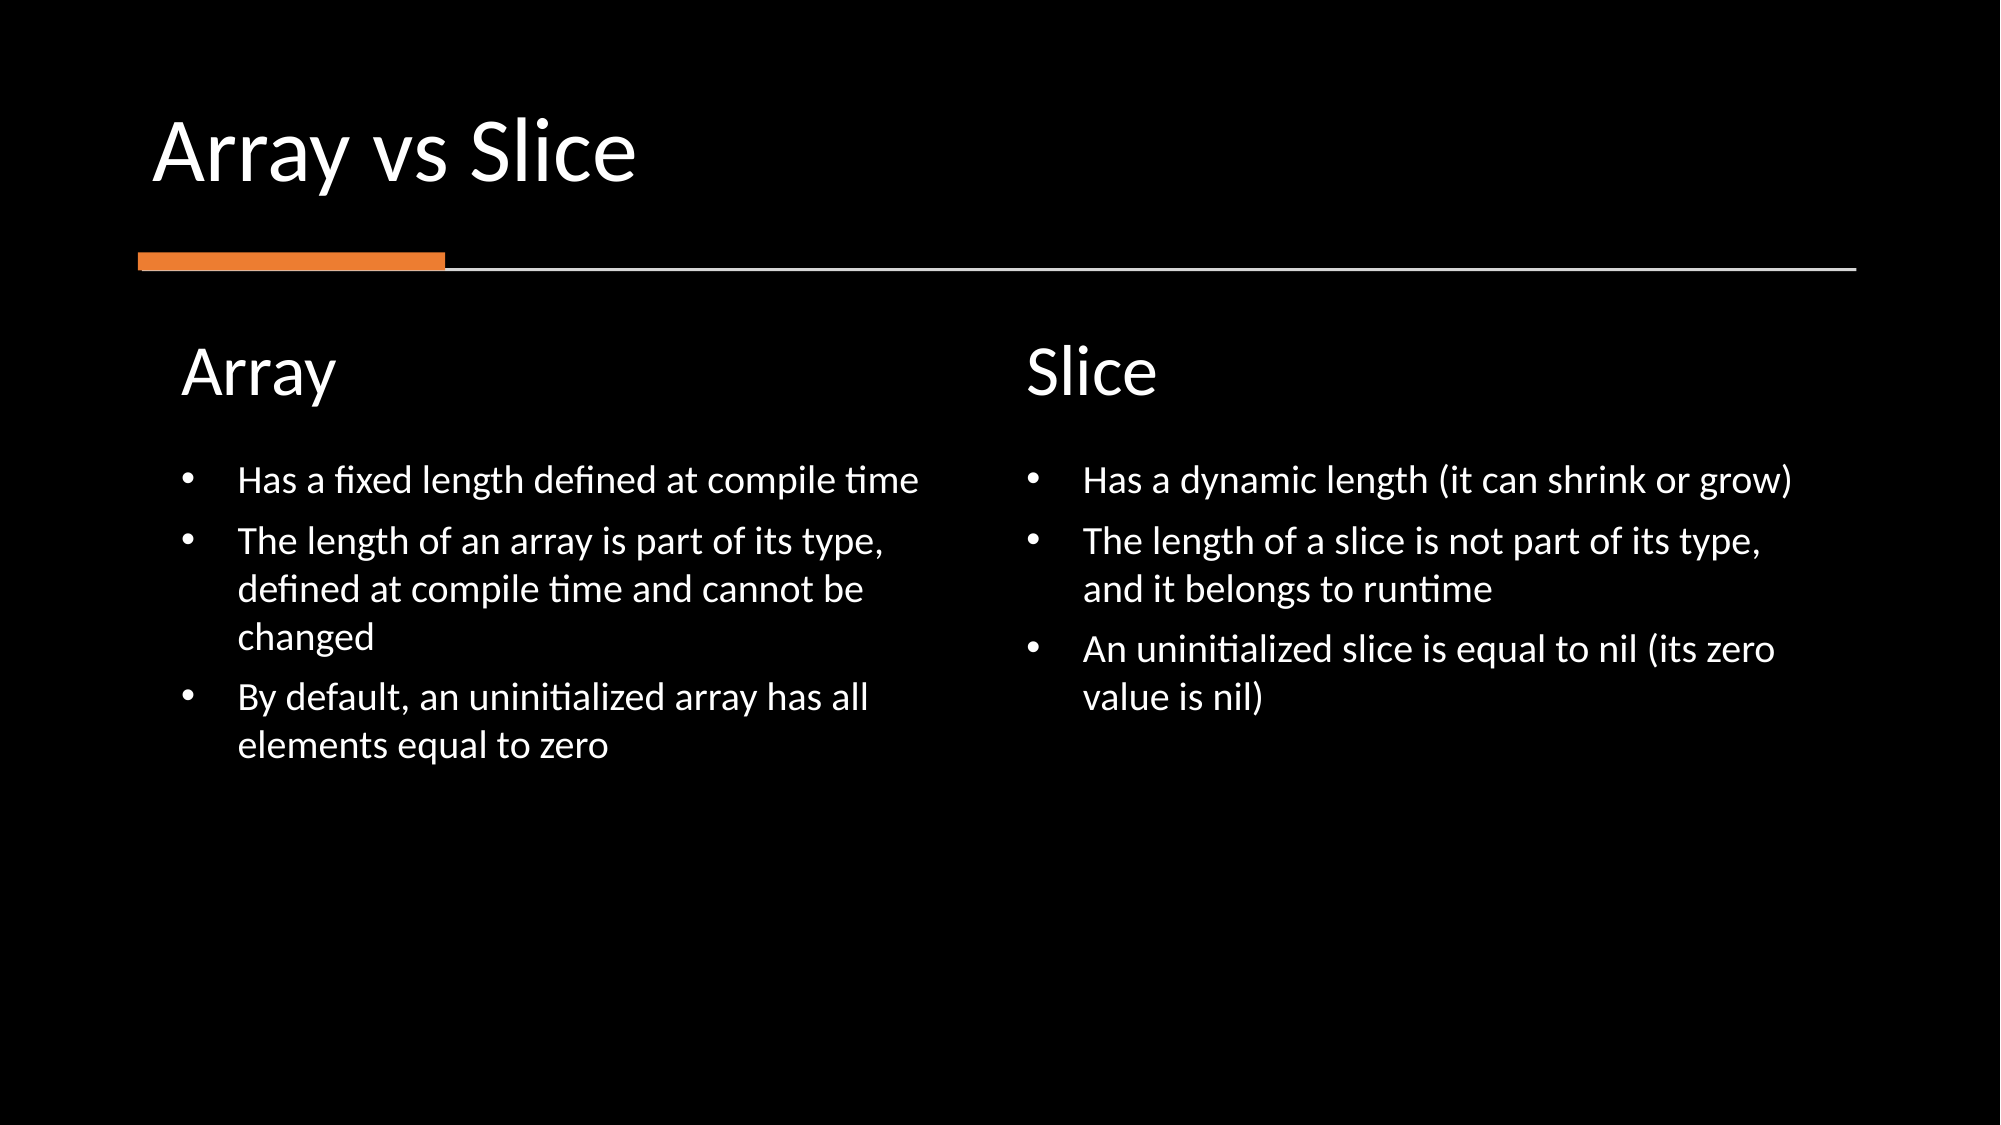

# Array vs Slice

Array
Slice
Has a fixed length defined at compile time
The length of an array is part of its type, defined at compile time and cannot be changed
By default, an uninitialized array has all elements equal to zero
Has a dynamic length (it can shrink or grow)
The length of a slice is not part of its type, and it belongs to runtime
An uninitialized slice is equal to nil (its zero value is nil)